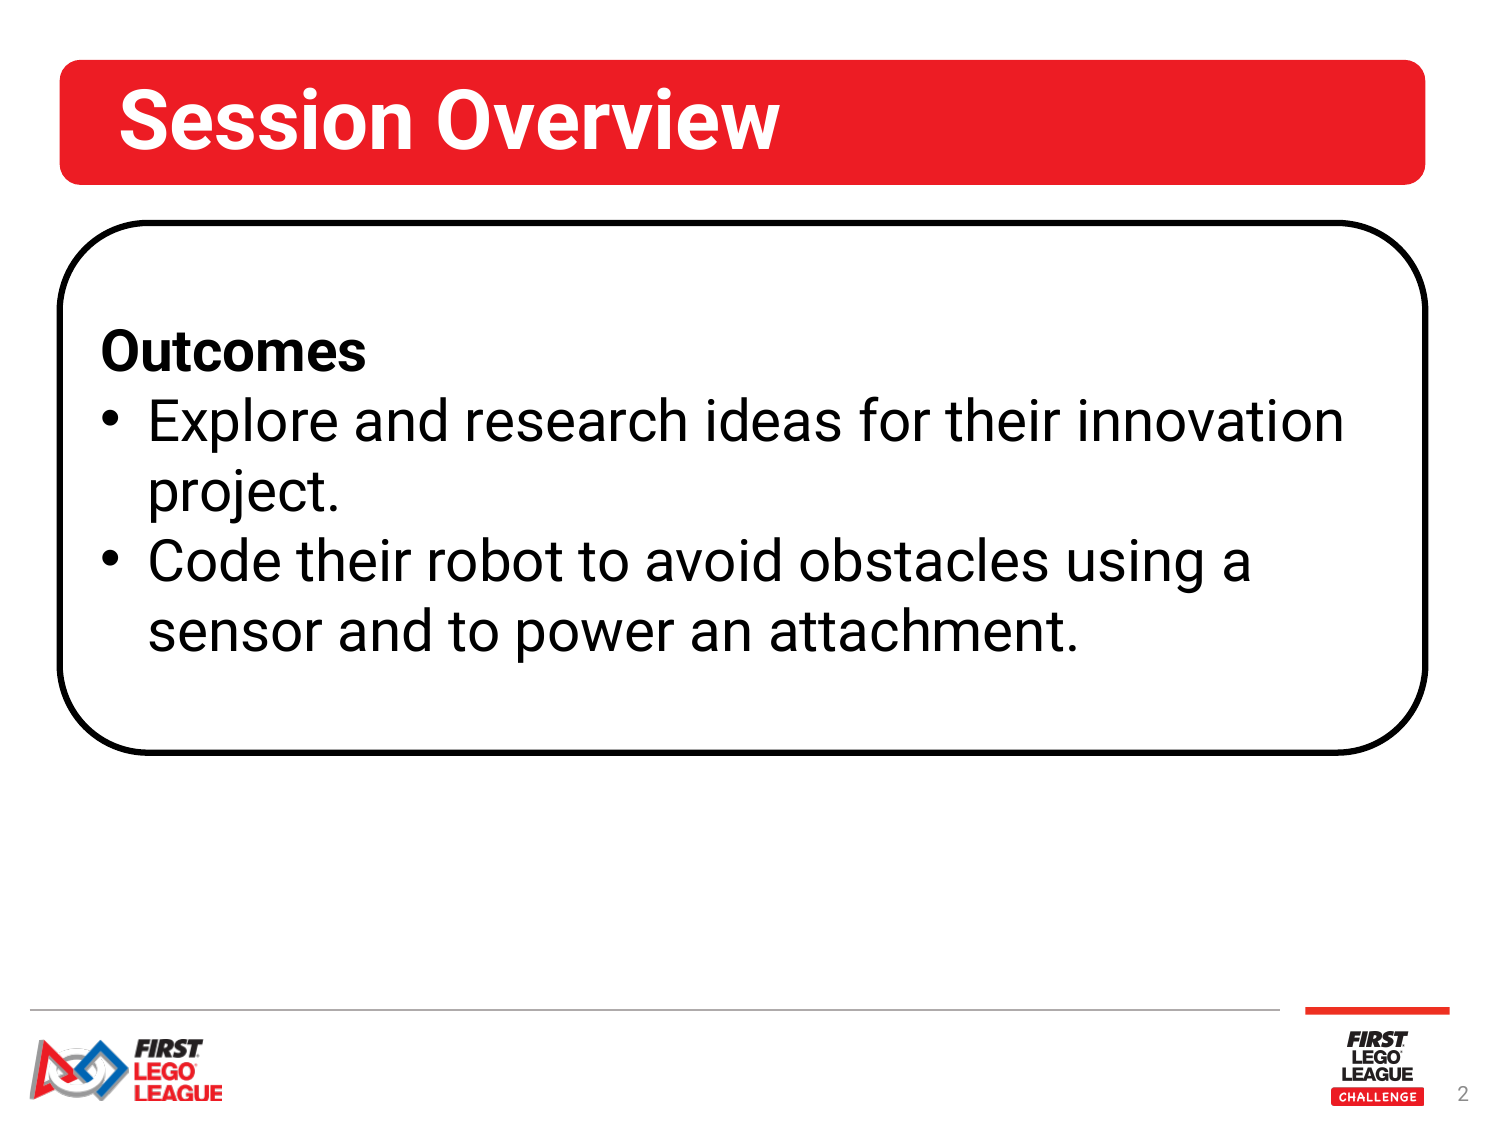

# Session Overview
Outcomes
Explore and research ideas for their innovation project.
Code their robot to avoid obstacles using a sensor and to power an attachment.
2